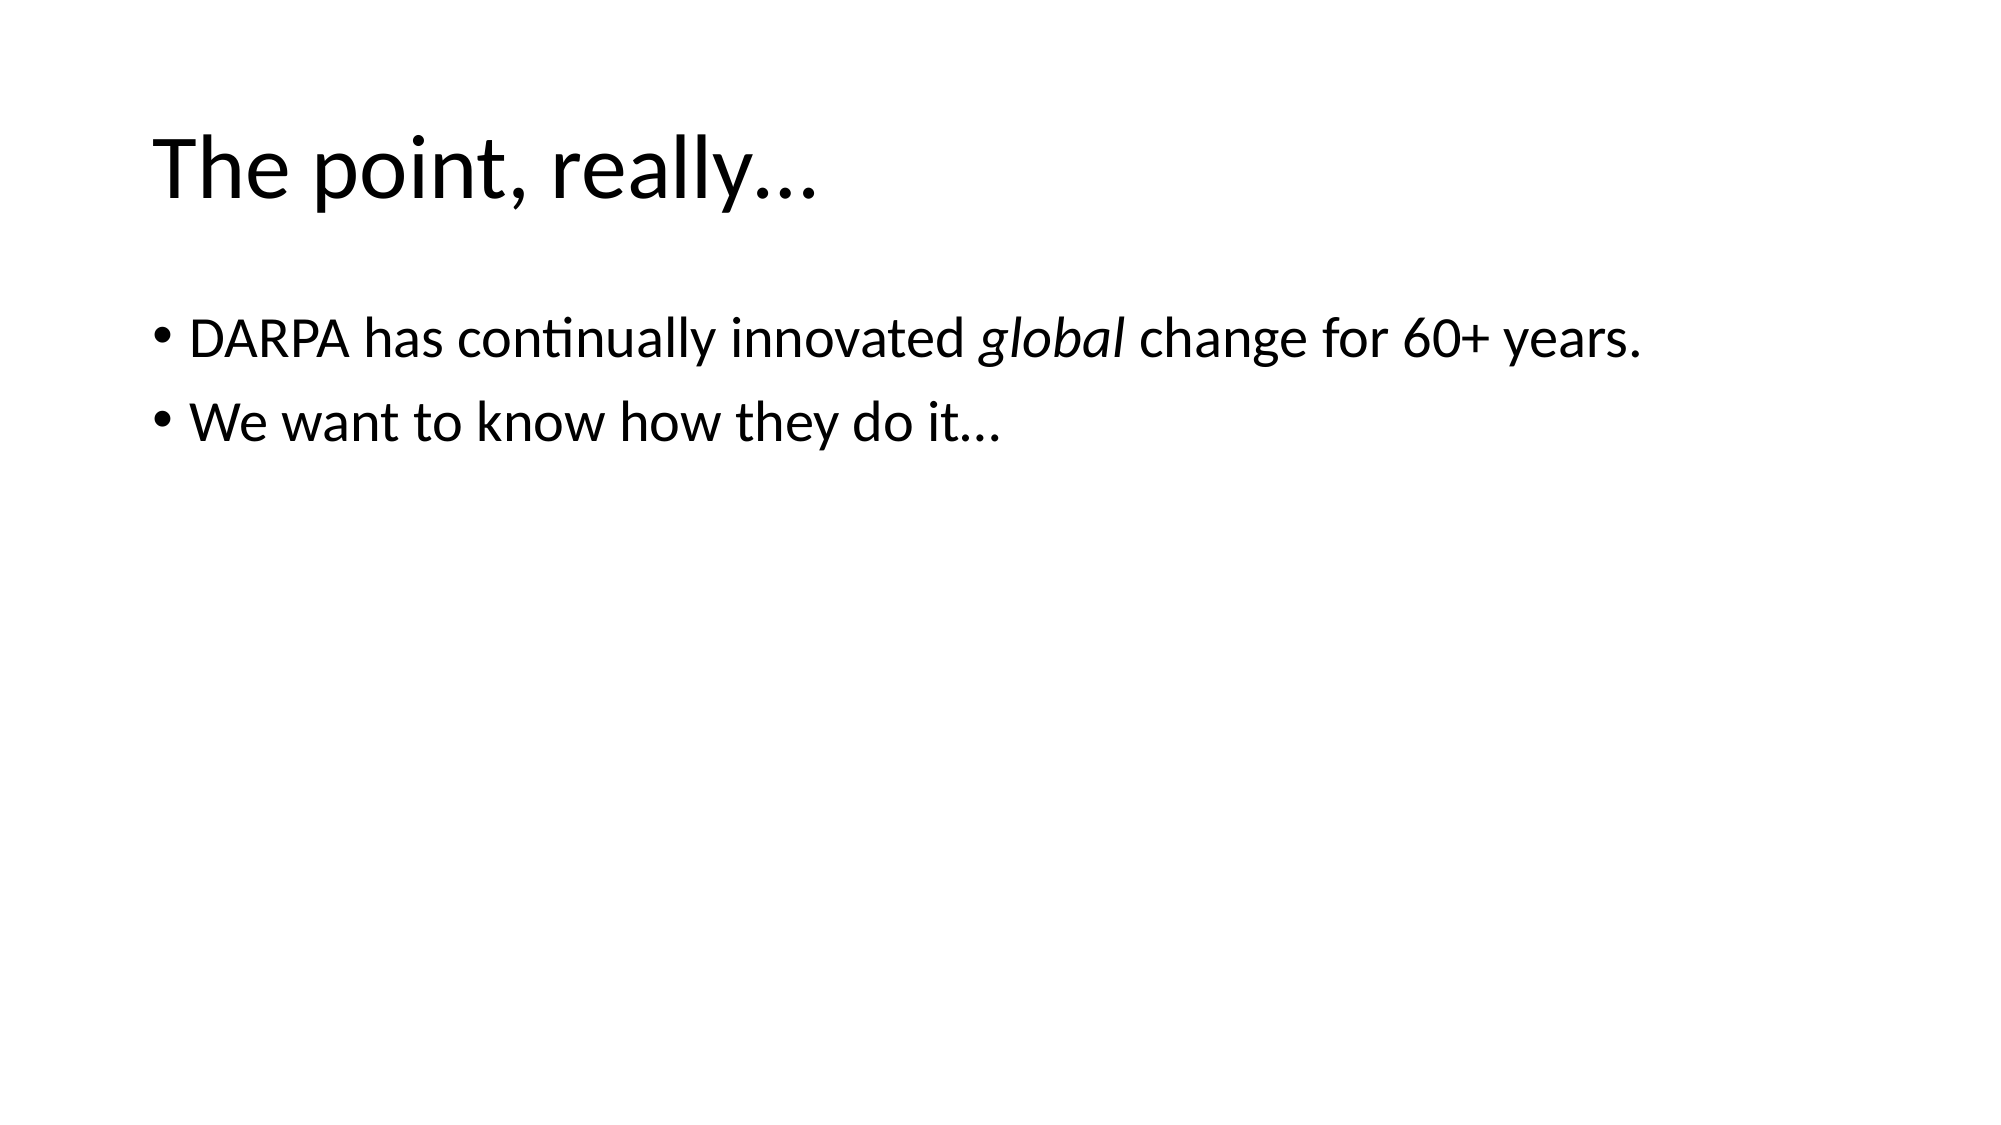

# The point, really…
DARPA has continually innovated global change for 60+ years.
We want to know how they do it…